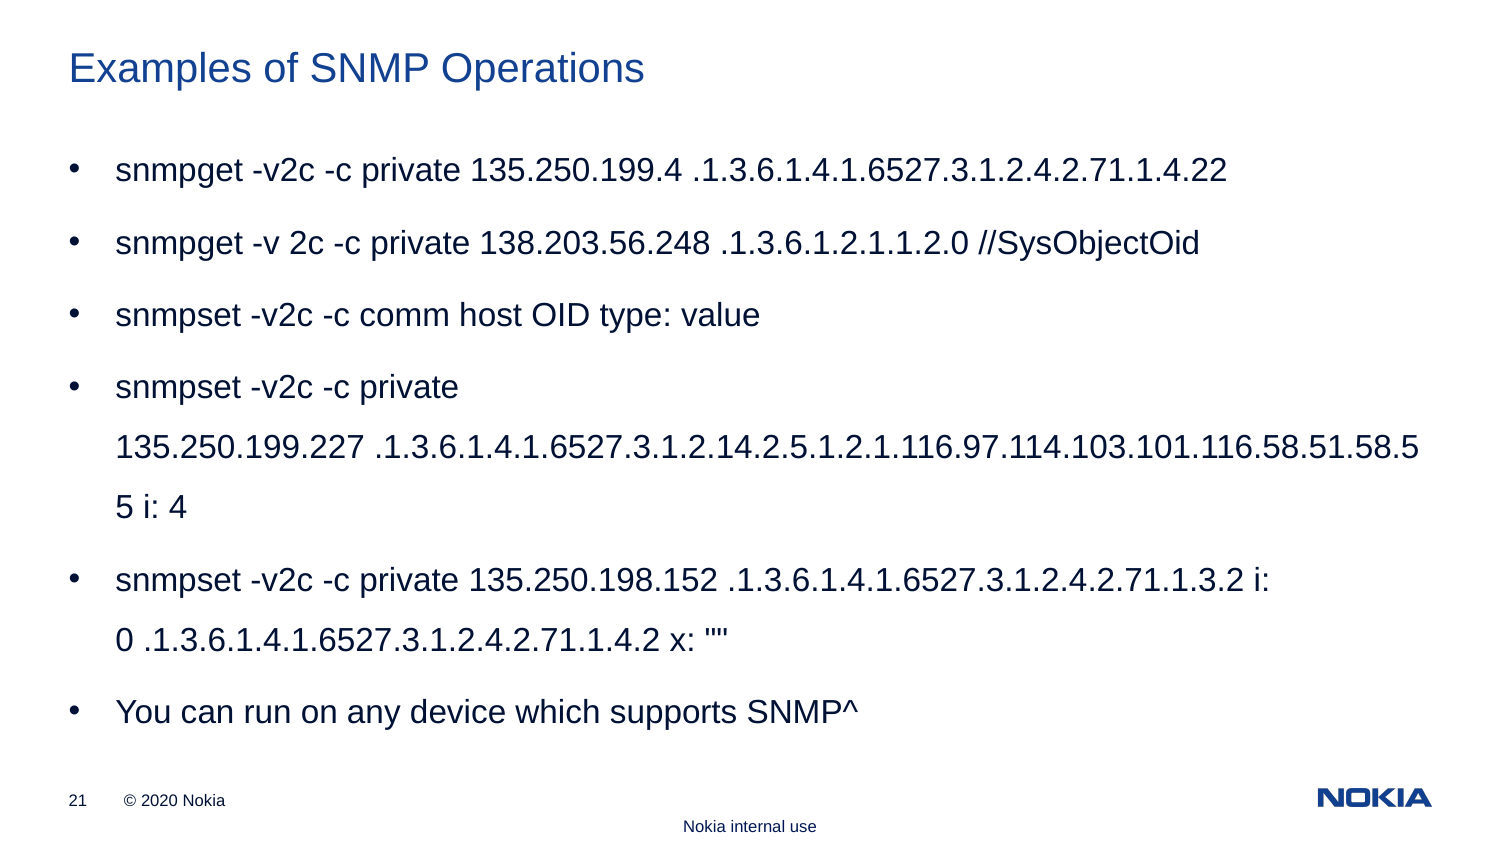

Examples of SNMP Operations
snmpget -v2c -c private 135.250.199.4 .1.3.6.1.4.1.6527.3.1.2.4.2.71.1.4.22
snmpget -v 2c -c private 138.203.56.248 .1.3.6.1.2.1.1.2.0 //SysObjectOid
snmpset -v2c -c comm host OID type: value
snmpset -v2c -c private 135.250.199.227 .1.3.6.1.4.1.6527.3.1.2.14.2.5.1.2.1.116.97.114.103.101.116.58.51.58.55 i: 4
snmpset -v2c -c private 135.250.198.152 .1.3.6.1.4.1.6527.3.1.2.4.2.71.1.3.2 i: 0 .1.3.6.1.4.1.6527.3.1.2.4.2.71.1.4.2 x: ""
You can run on any device which supports SNMP^